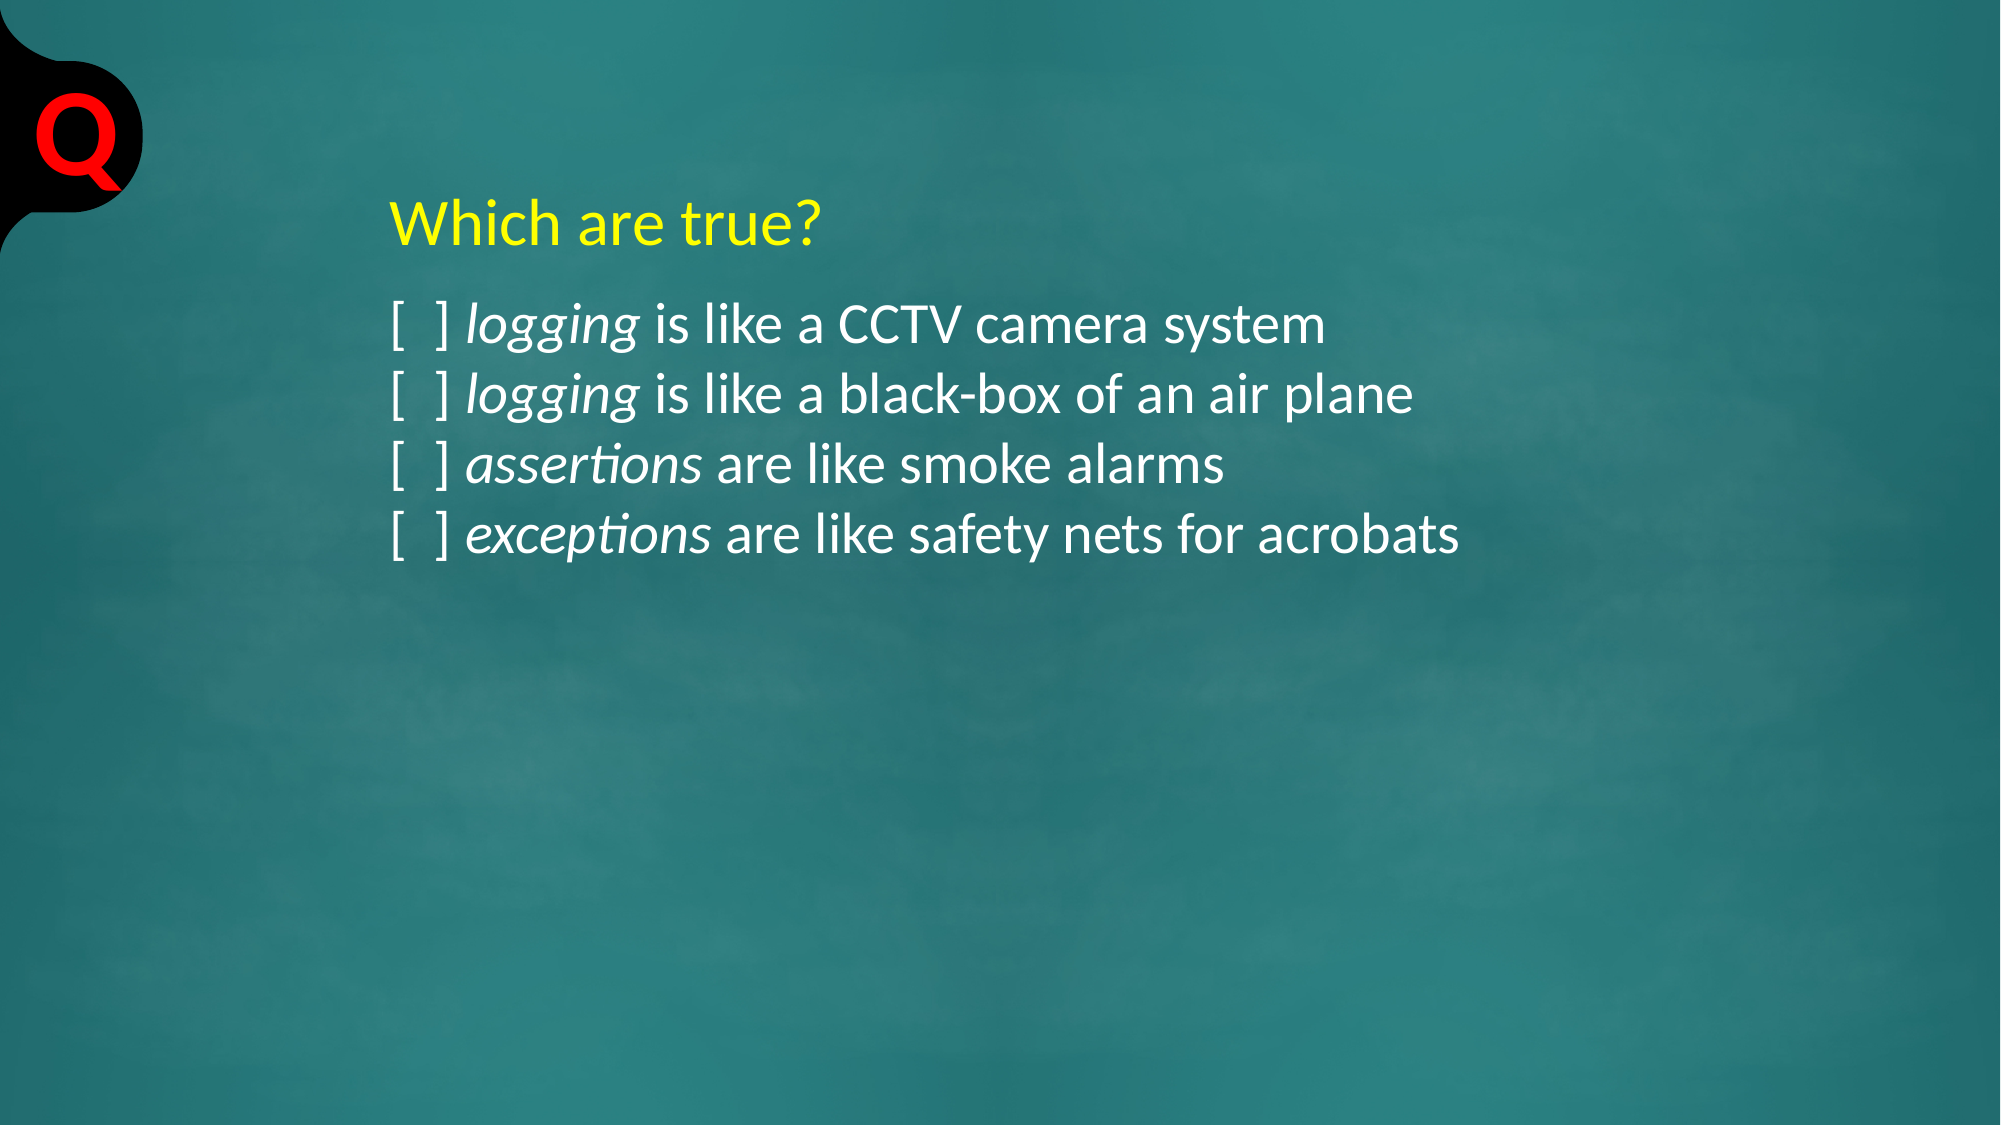

Which are true?
[  ] logging is like a CCTV camera system
[  ] logging is like a black-box of an air plane
[  ] assertions are like smoke alarms
[  ] exceptions are like safety nets for acrobats